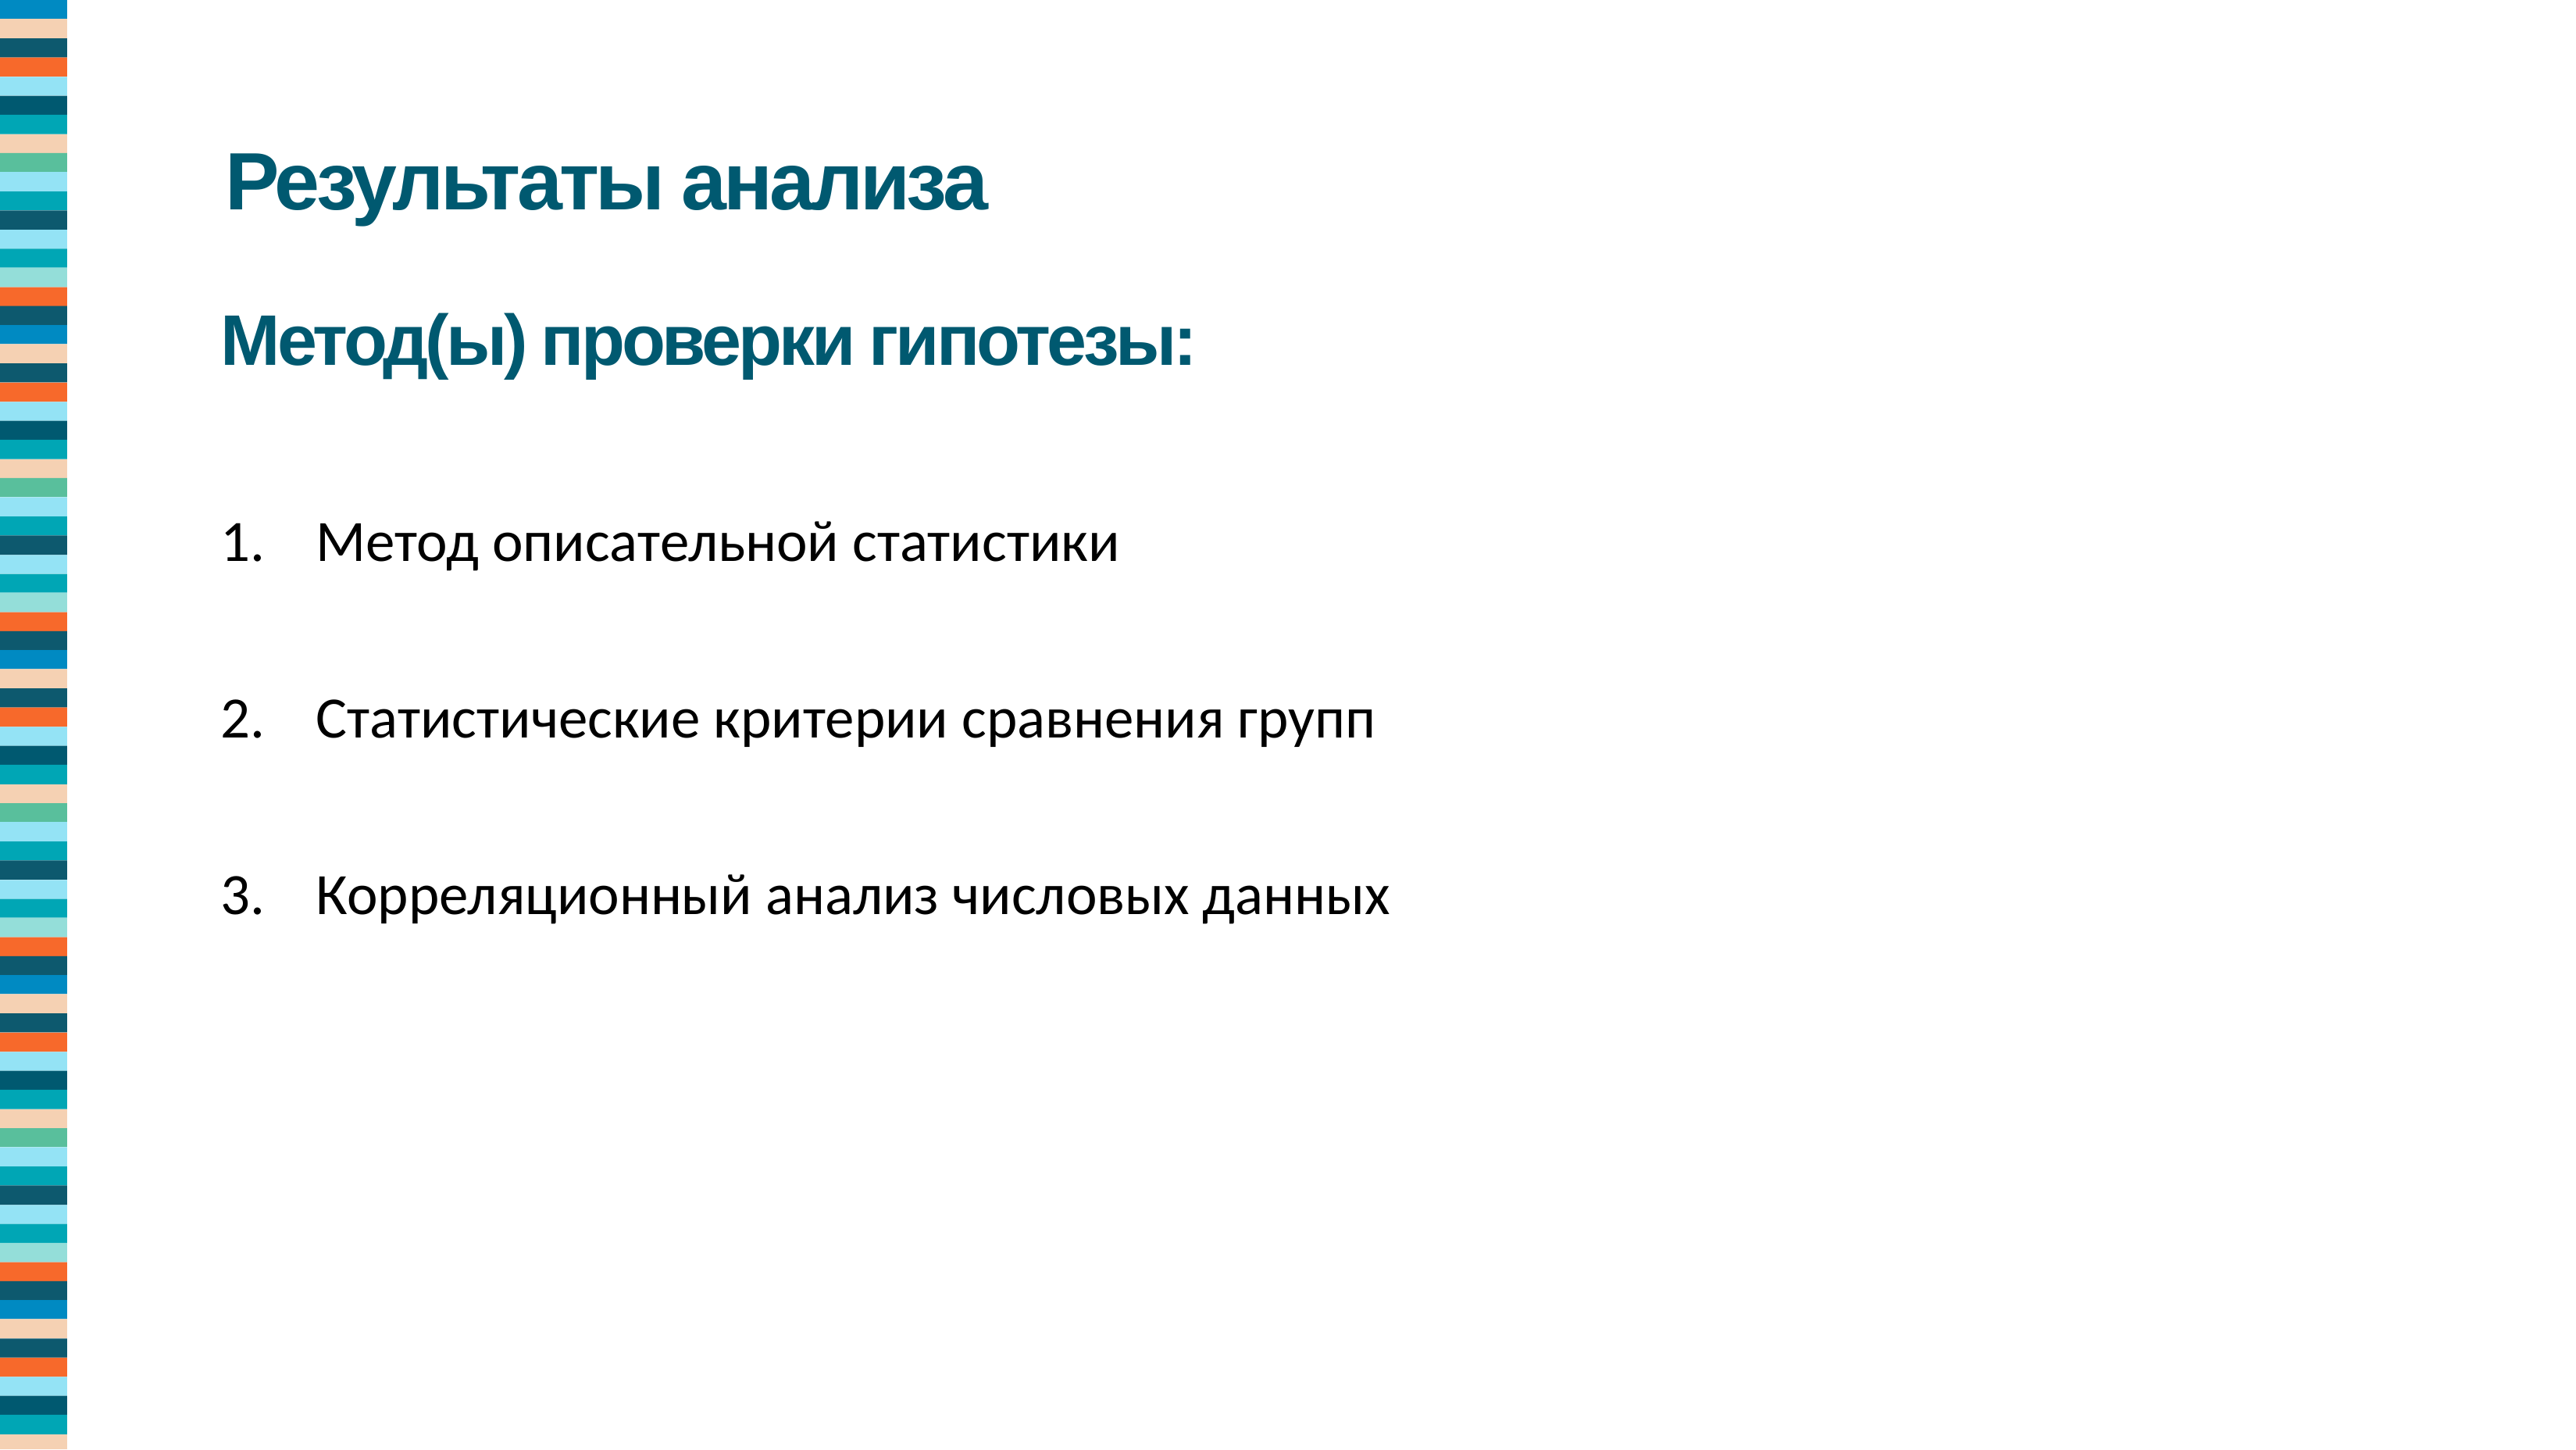

Результаты анализа
Метод(ы) проверки гипотезы:

Метод описательной статистики

Статистические критерии сравнения групп

Корреляционный анализ числовых данных